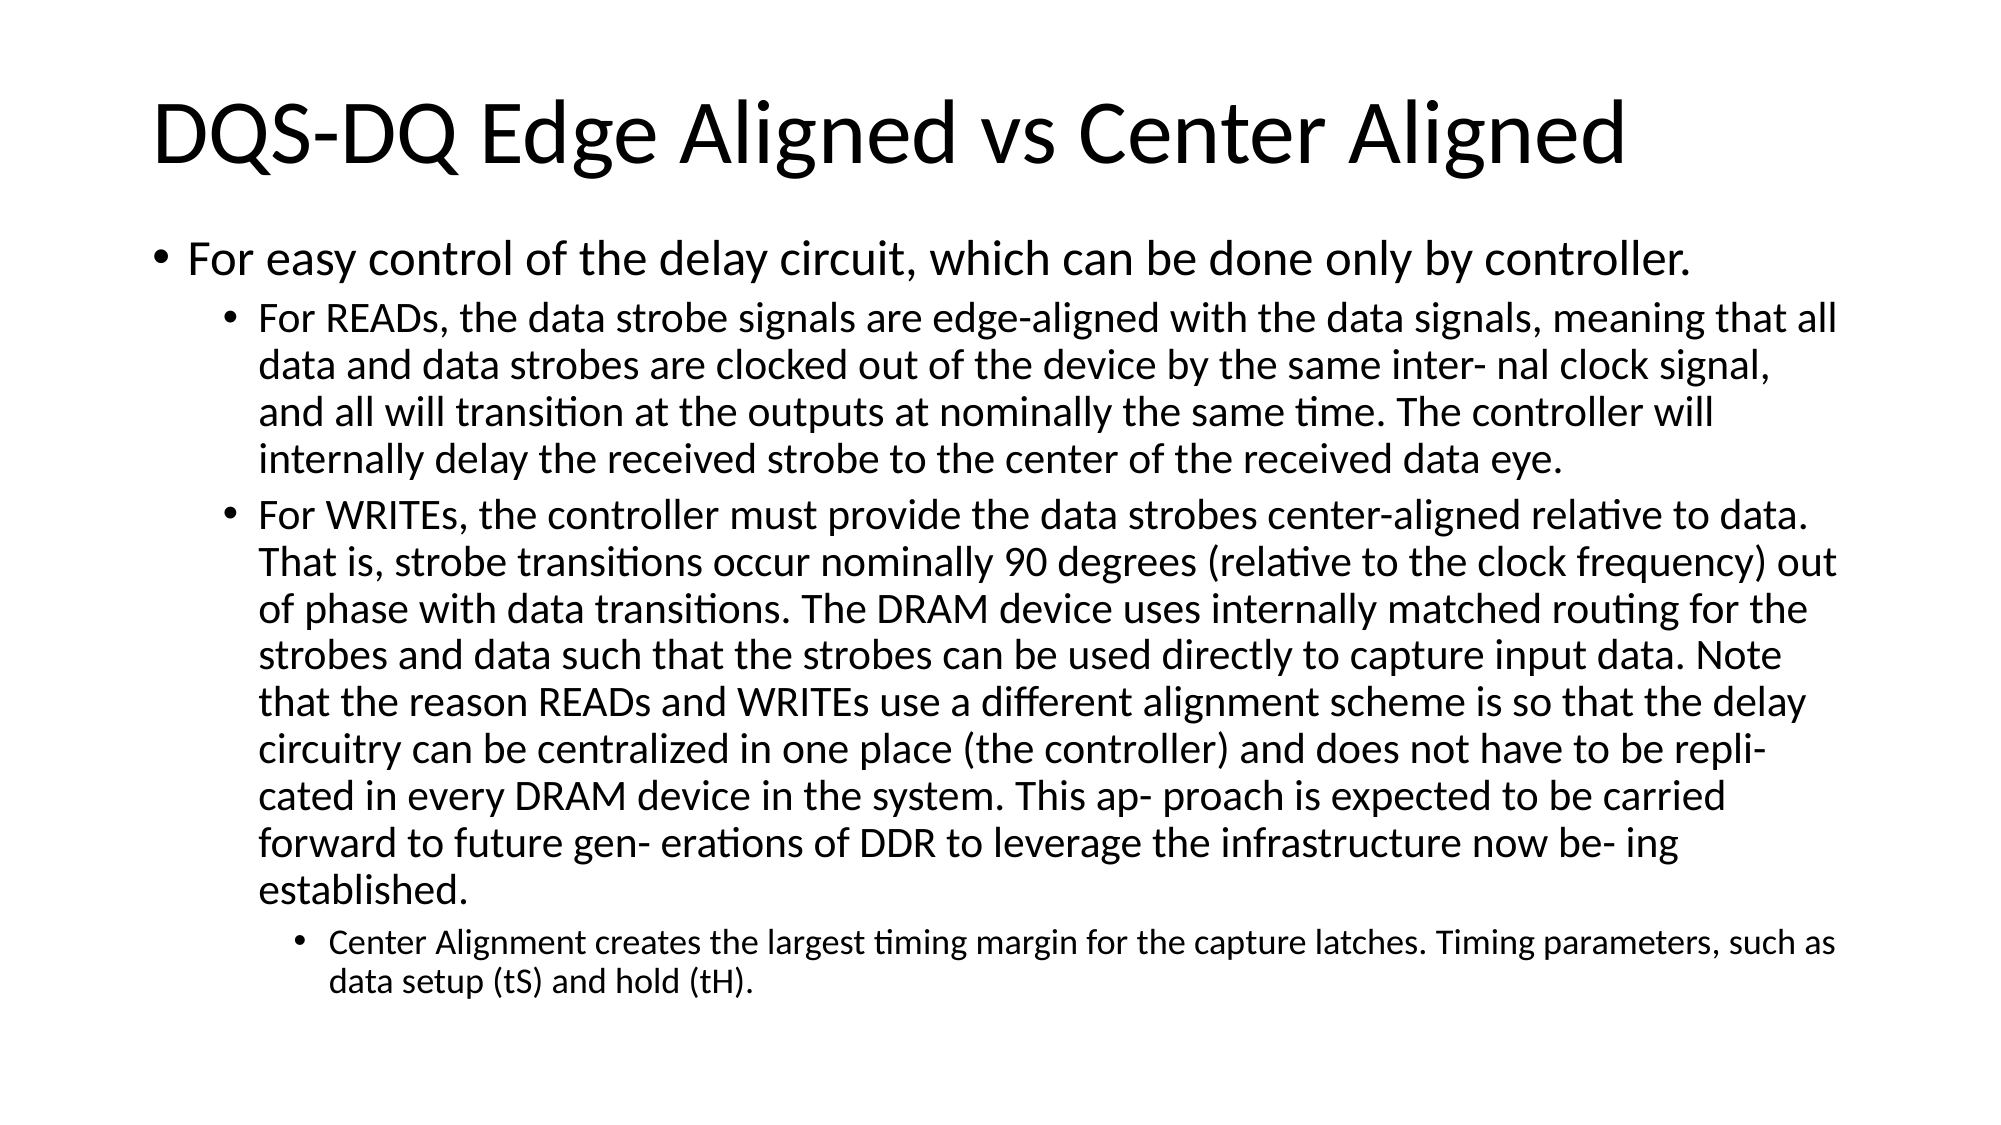

# DQS-DQ Edge Aligned vs Center Aligned
For easy control of the delay circuit, which can be done only by controller.
For READs, the data strobe signals are edge-aligned with the data signals, meaning that all data and data strobes are clocked out of the device by the same inter- nal clock signal, and all will transition at the outputs at nominally the same time. The controller will internally delay the received strobe to the center of the received data eye.
For WRITEs, the controller must provide the data strobes center-aligned relative to data. That is, strobe transitions occur nominally 90 degrees (relative to the clock frequency) out of phase with data transitions. The DRAM device uses internally matched routing for the strobes and data such that the strobes can be used directly to capture input data. Note that the reason READs and WRITEs use a different alignment scheme is so that the delay circuitry can be centralized in one place (the controller) and does not have to be repli- cated in every DRAM device in the system. This ap- proach is expected to be carried forward to future gen- erations of DDR to leverage the infrastructure now be- ing established.
Center Alignment creates the largest timing margin for the capture latches. Timing parameters, such as data setup (tS) and hold (tH).